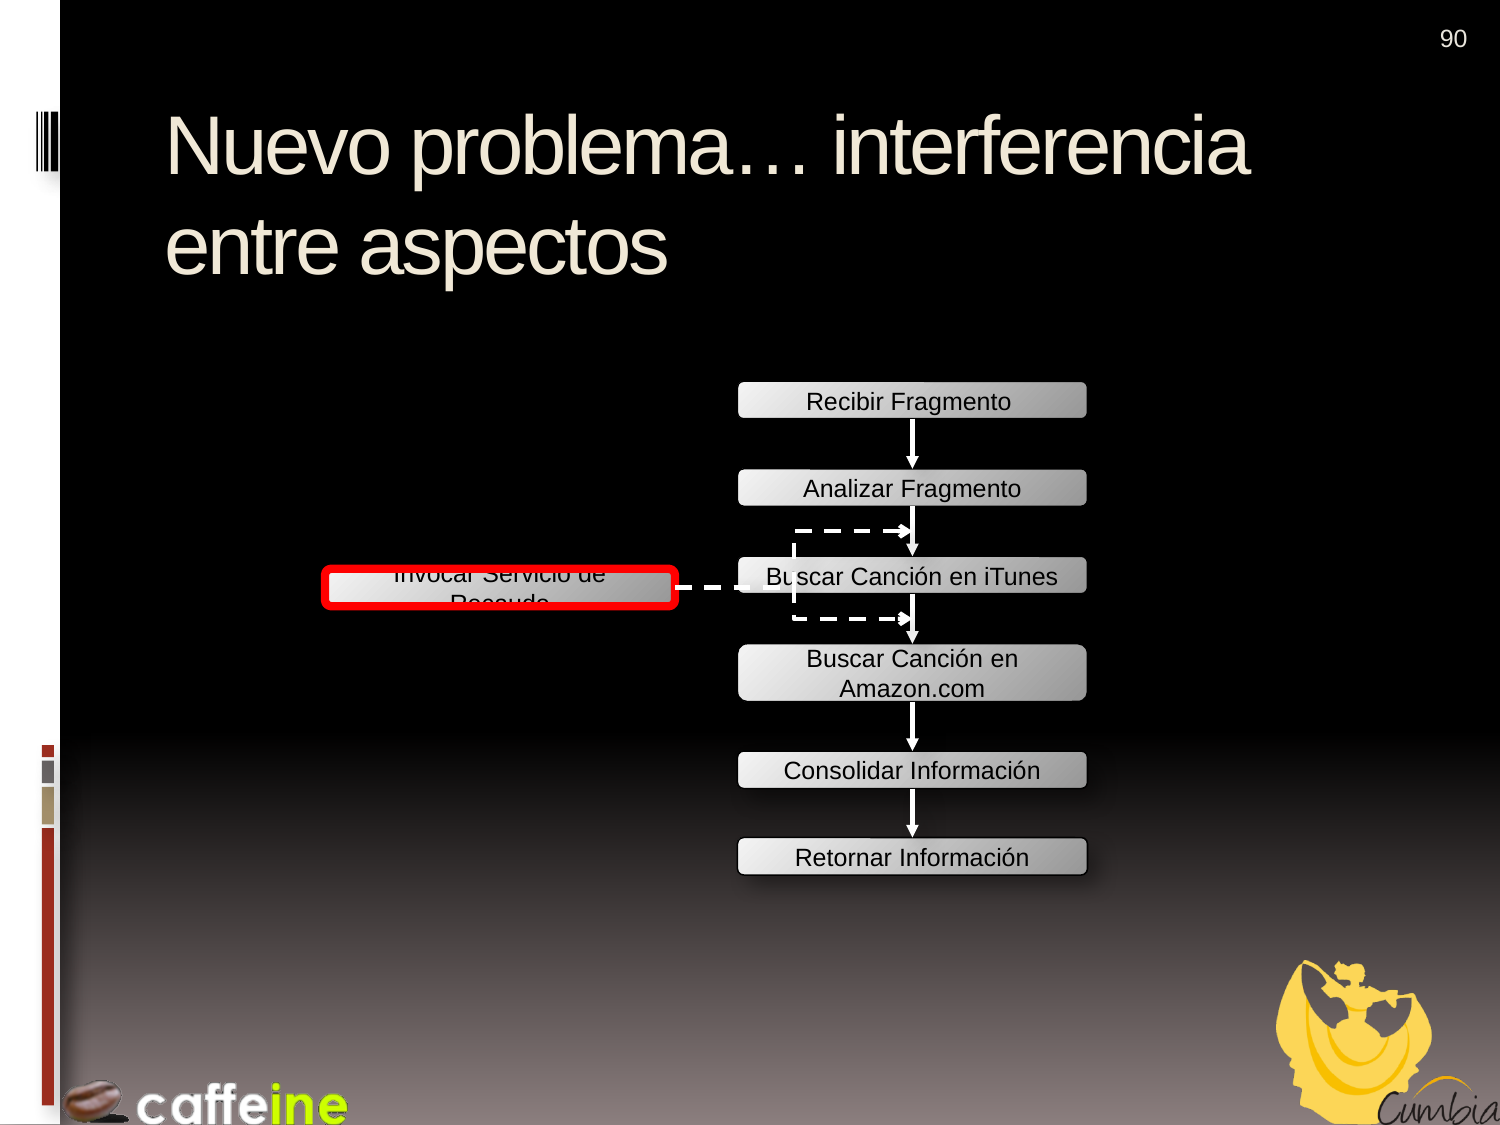

90
# Nuevo problema… interferencia entre aspectos
Recibir Fragmento
Analizar Fragmento
Buscar Canción en iTunes
Invocar Servicio de Recaudo

Buscar Canción en Amazon.com
Consolidar Información
Retornar Información